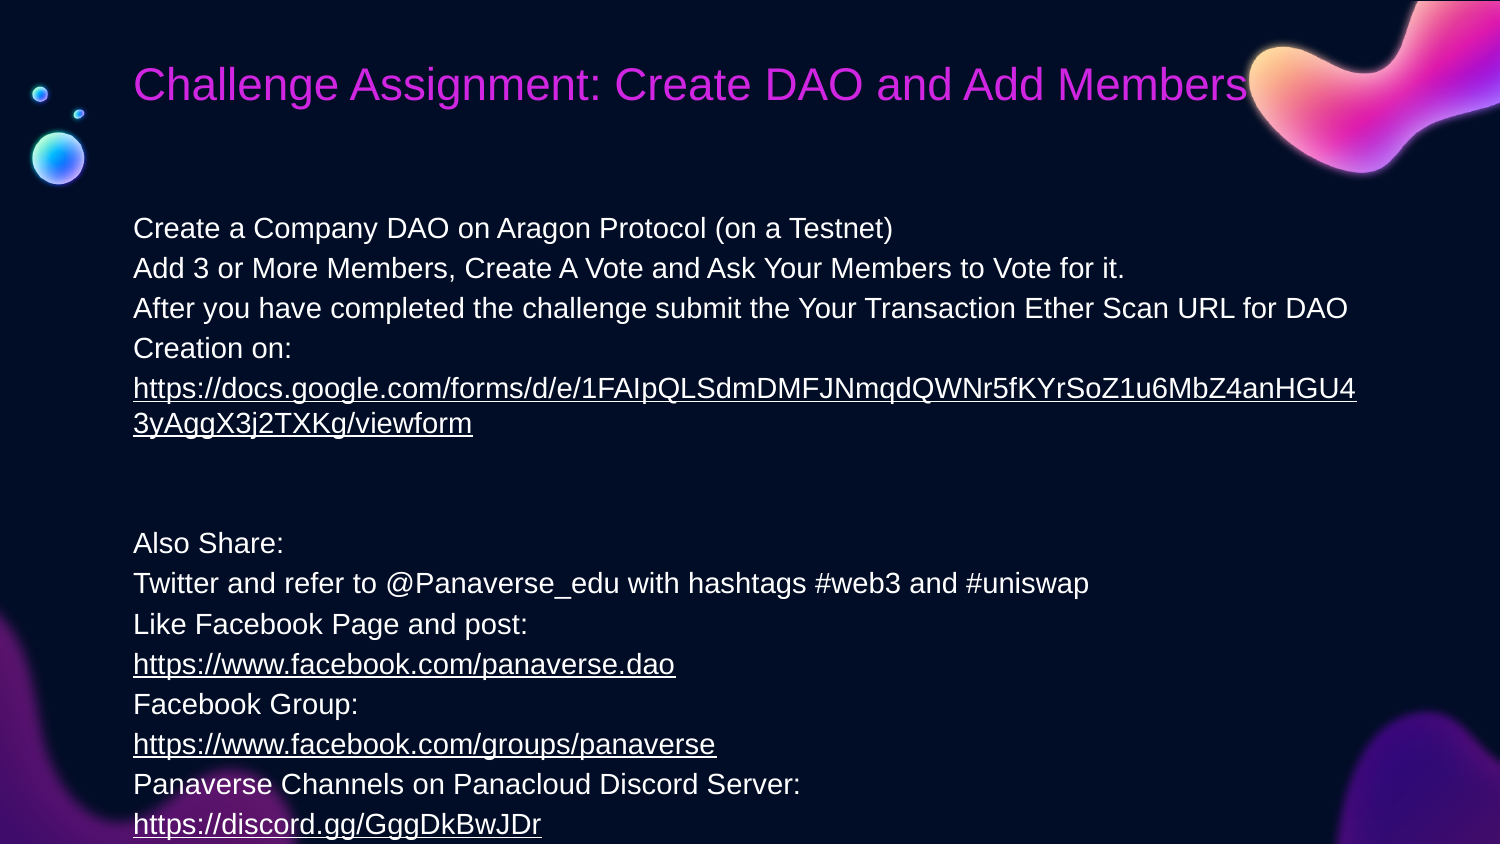

# Challenge Assignment: Create DAO and Add Members

Create a Company DAO on Aragon Protocol (on a Testnet)
Add 3 or More Members, Create A Vote and Ask Your Members to Vote for it.
After you have completed the challenge submit the Your Transaction Ether Scan URL for DAO Creation on:
https://docs.google.com/forms/d/e/1FAIpQLSdmDMFJNmqdQWNr5fKYrSoZ1u6MbZ4anHGU43yAggX3j2TXKg/viewform

Also Share:
Twitter and refer to @Panaverse_edu with hashtags #web3 and #uniswap
Like Facebook Page and post:
https://www.facebook.com/panaverse.dao
Facebook Group:
https://www.facebook.com/groups/panaverse
Panaverse Channels on Panacloud Discord Server:
https://discord.gg/GggDkBwJDr